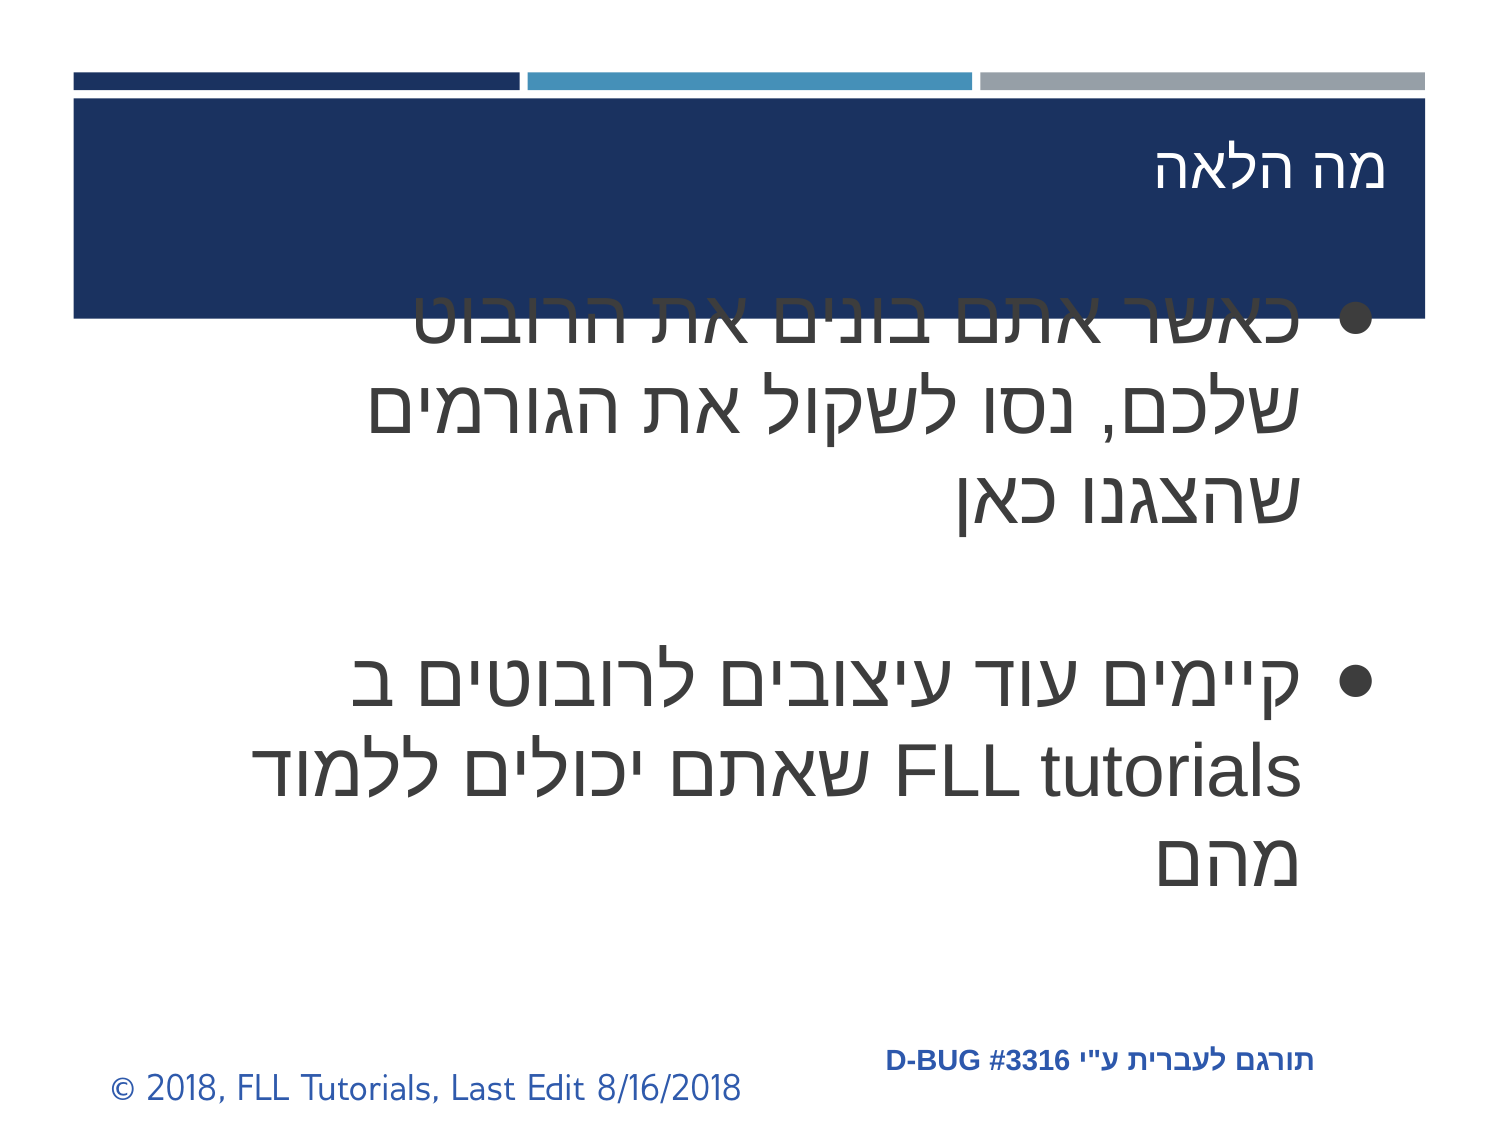

# מה הלאה
כאשר אתם בונים את הרובוט שלכם, נסו לשקול את הגורמים שהצגנו כאן

קיימים עוד עיצובים לרובוטים ב FLL tutorials שאתם יכולים ללמוד מהם
תורגם לעברית ע"י D-BUG #3316

© 2018, FLL Tutorials, Last Edit 8/16/2018